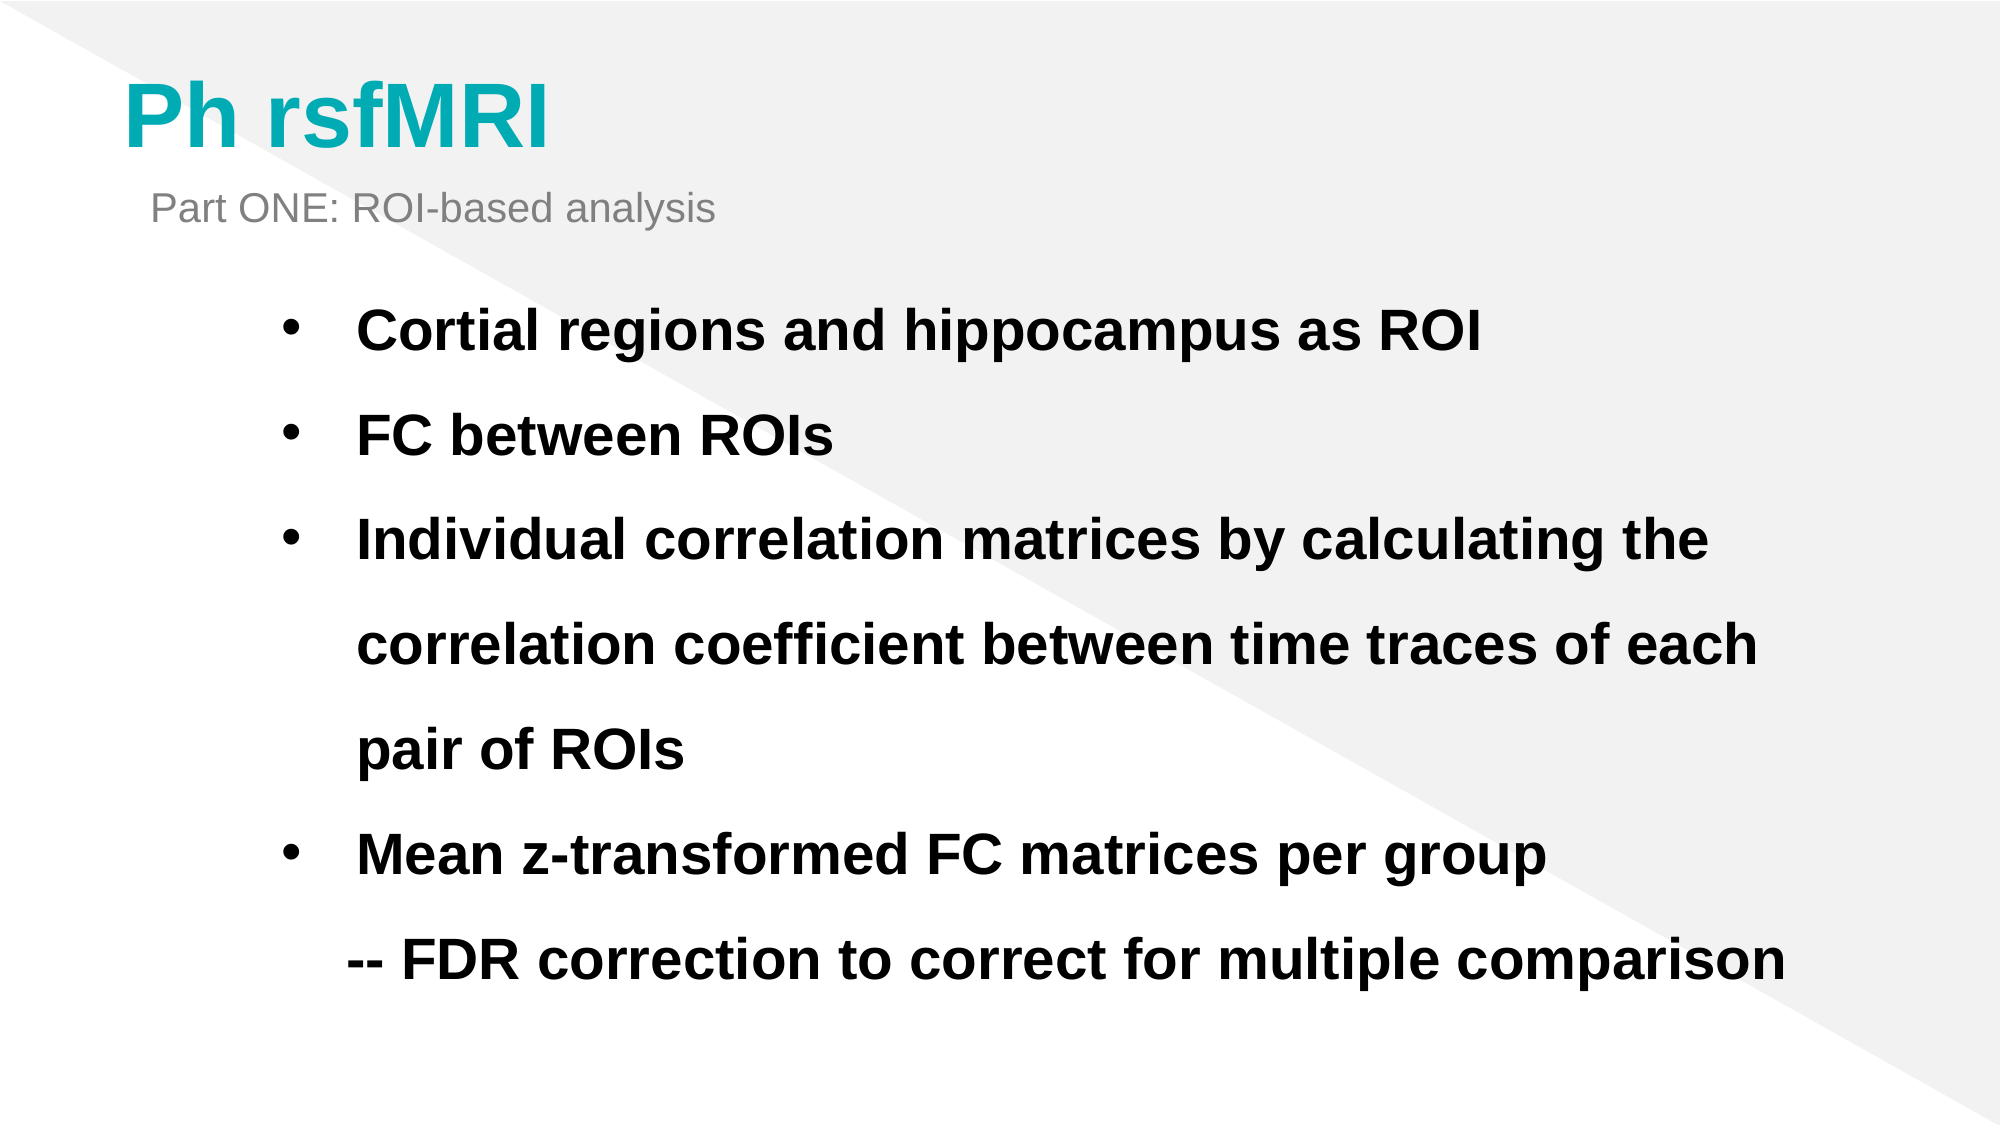

Ph rsfMRI
Part ONE: ROI-based analysis
Cortial regions and hippocampus as ROI
FC between ROIs
Individual correlation matrices by calculating the correlation coefficient between time traces of each pair of ROIs
Mean z-transformed FC matrices per group
    -- FDR correction to correct for multiple comparison